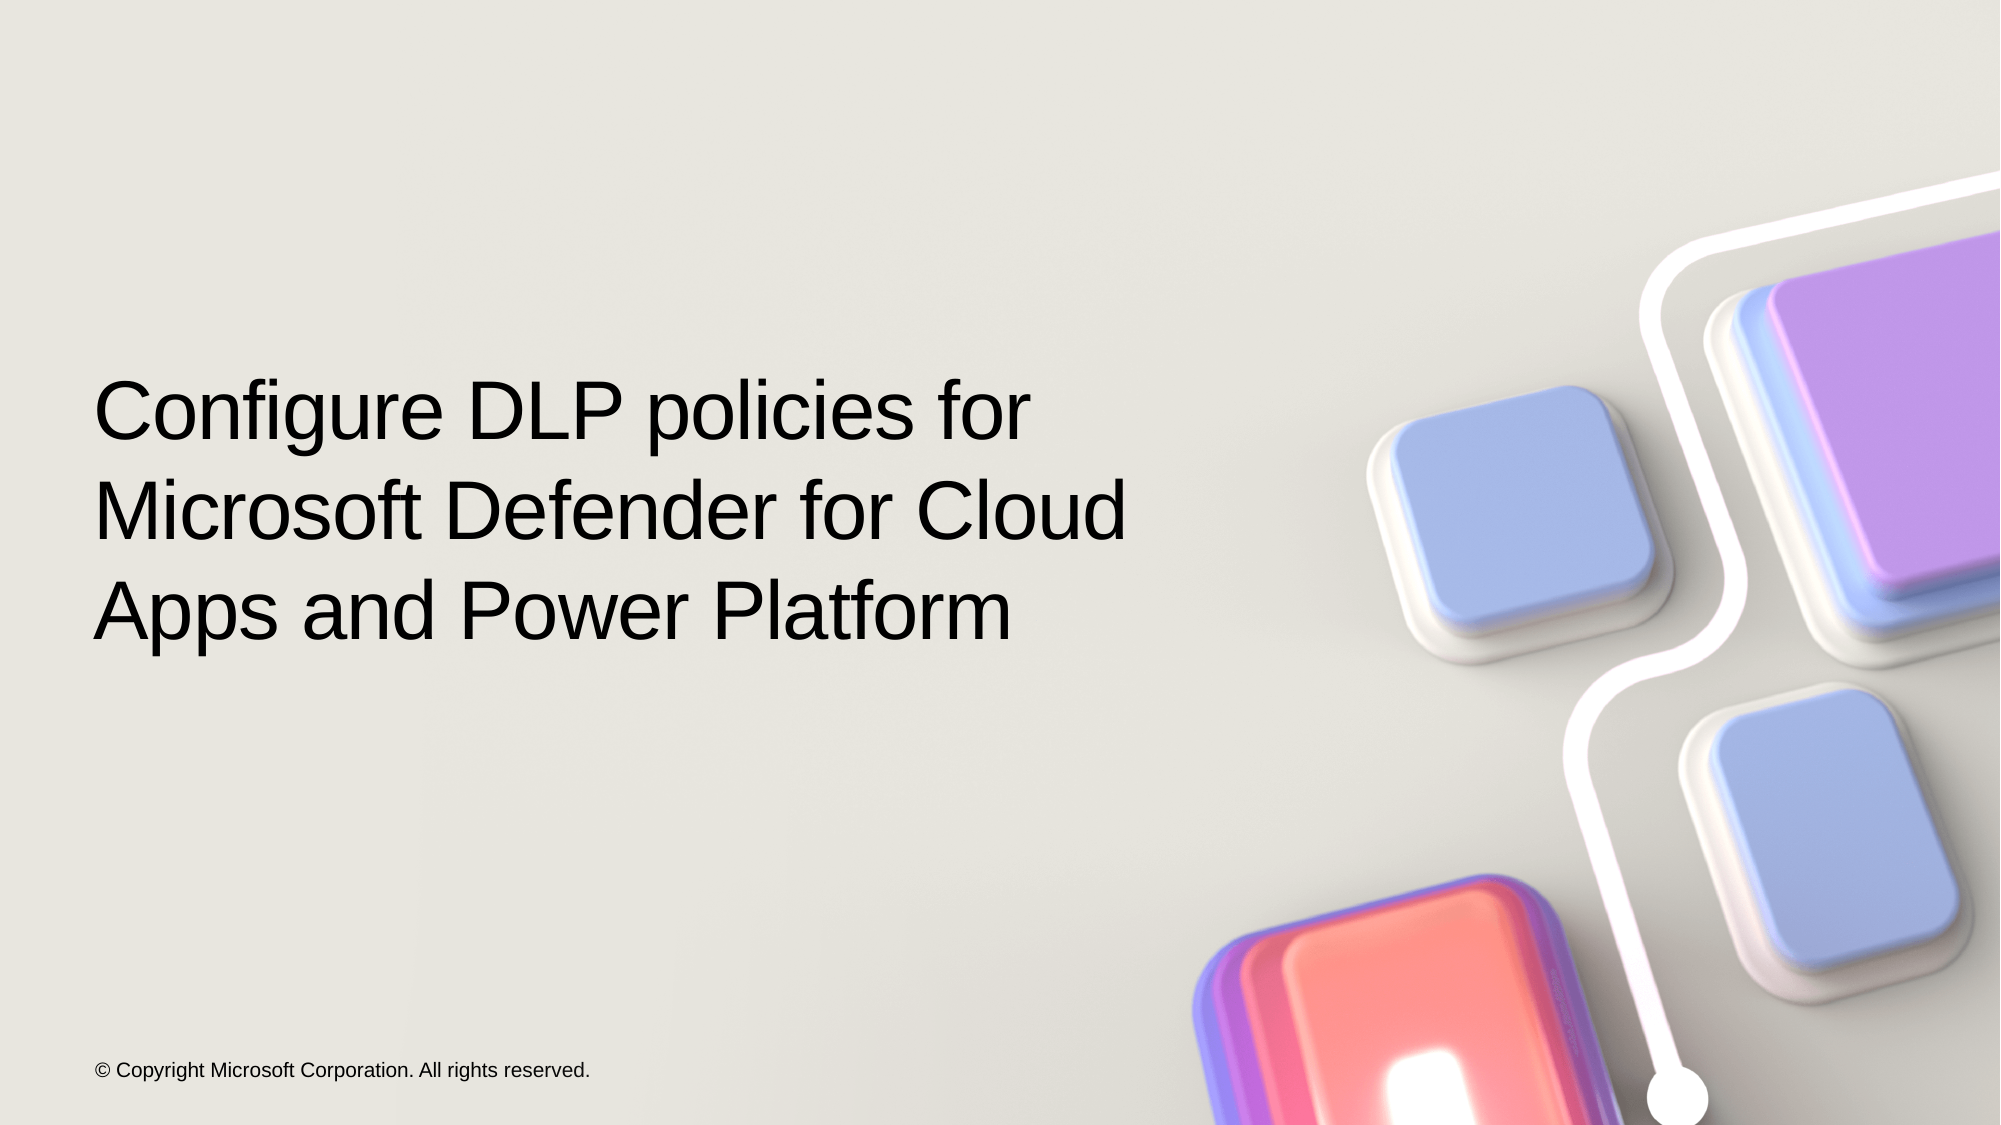

# Configure DLP policies for Microsoft Defender for Cloud Apps and Power Platform